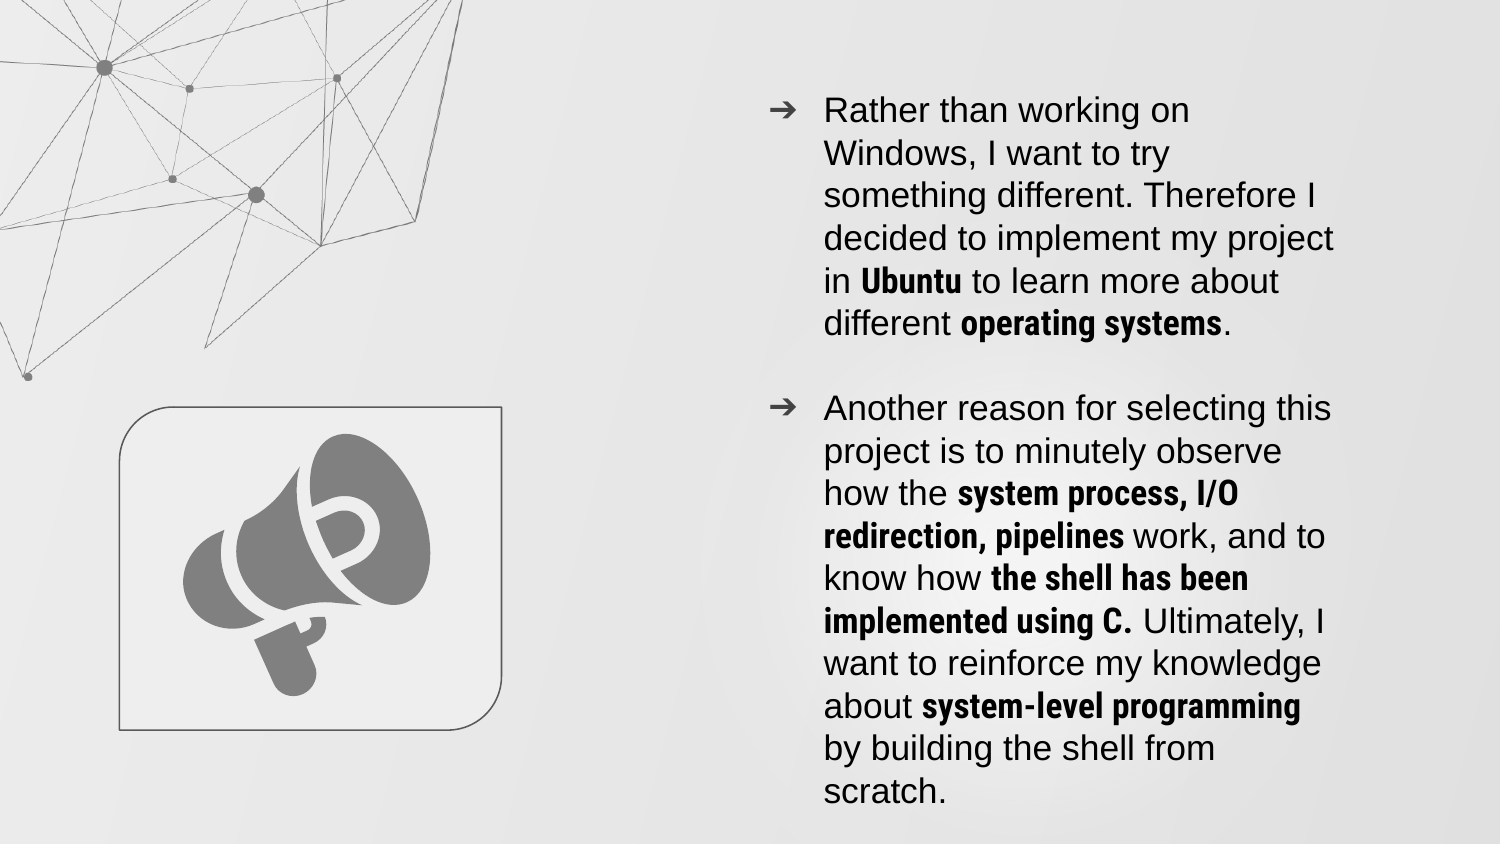

Rather than working on Windows, I want to try something different. Therefore I decided to implement my project in Ubuntu to learn more about different operating systems.

Another reason for selecting this project is to minutely observe how the system process, I/O redirection, pipelines work, and to know how the shell has been implemented using C. Ultimately, I want to reinforce my knowledge about system-level programming by building the shell from scratch.